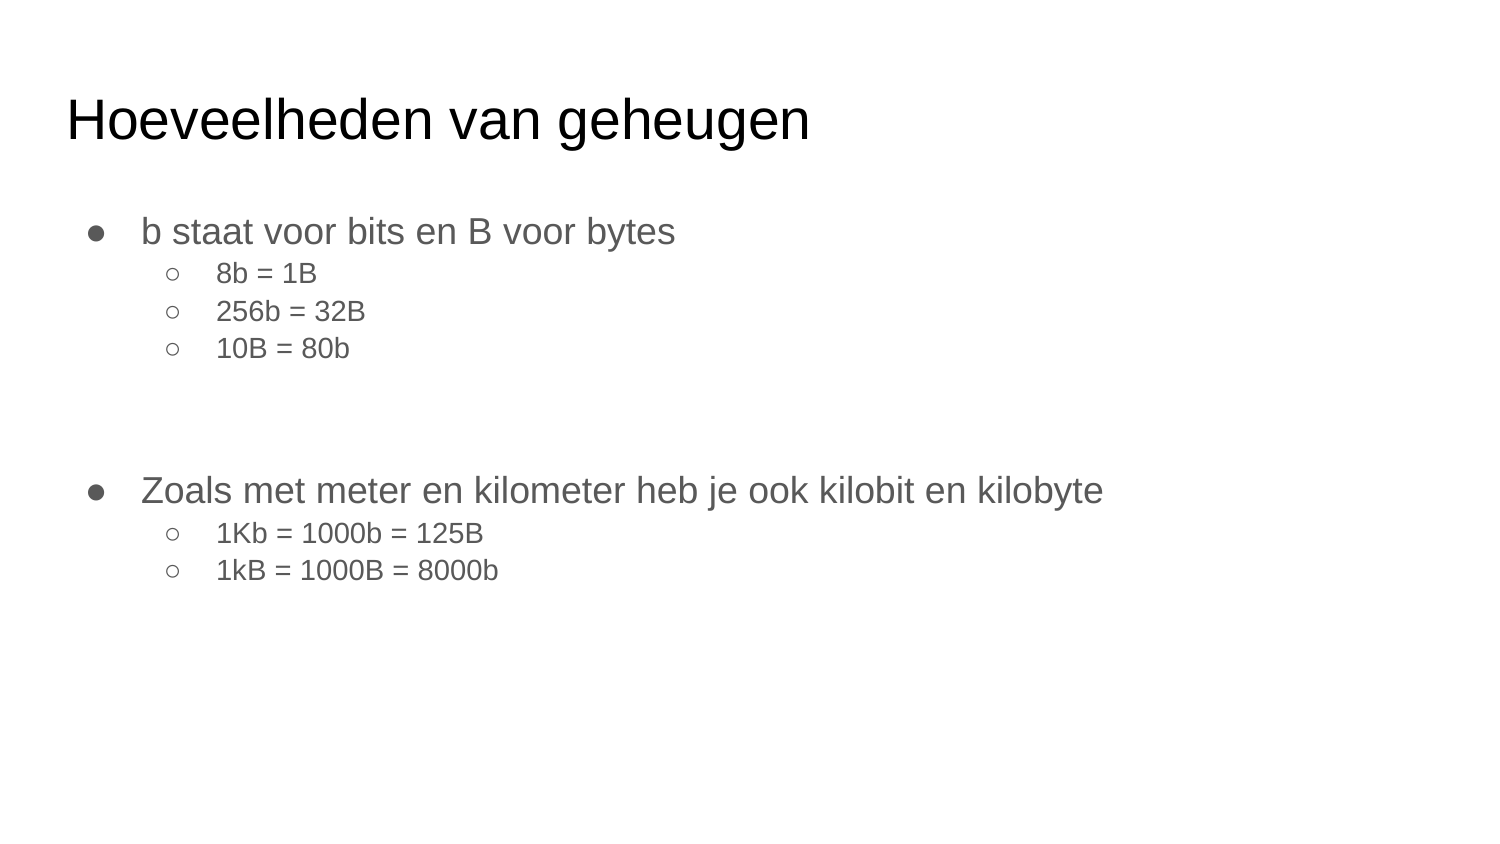

# Hoeveelheden van geheugen
b staat voor bits en B voor bytes
8b = 1B
256b = 32B
10B = 80b

Zoals met meter en kilometer heb je ook kilobit en kilobyte
1Kb = 1000b = 125B
1kB = 1000B = 8000b